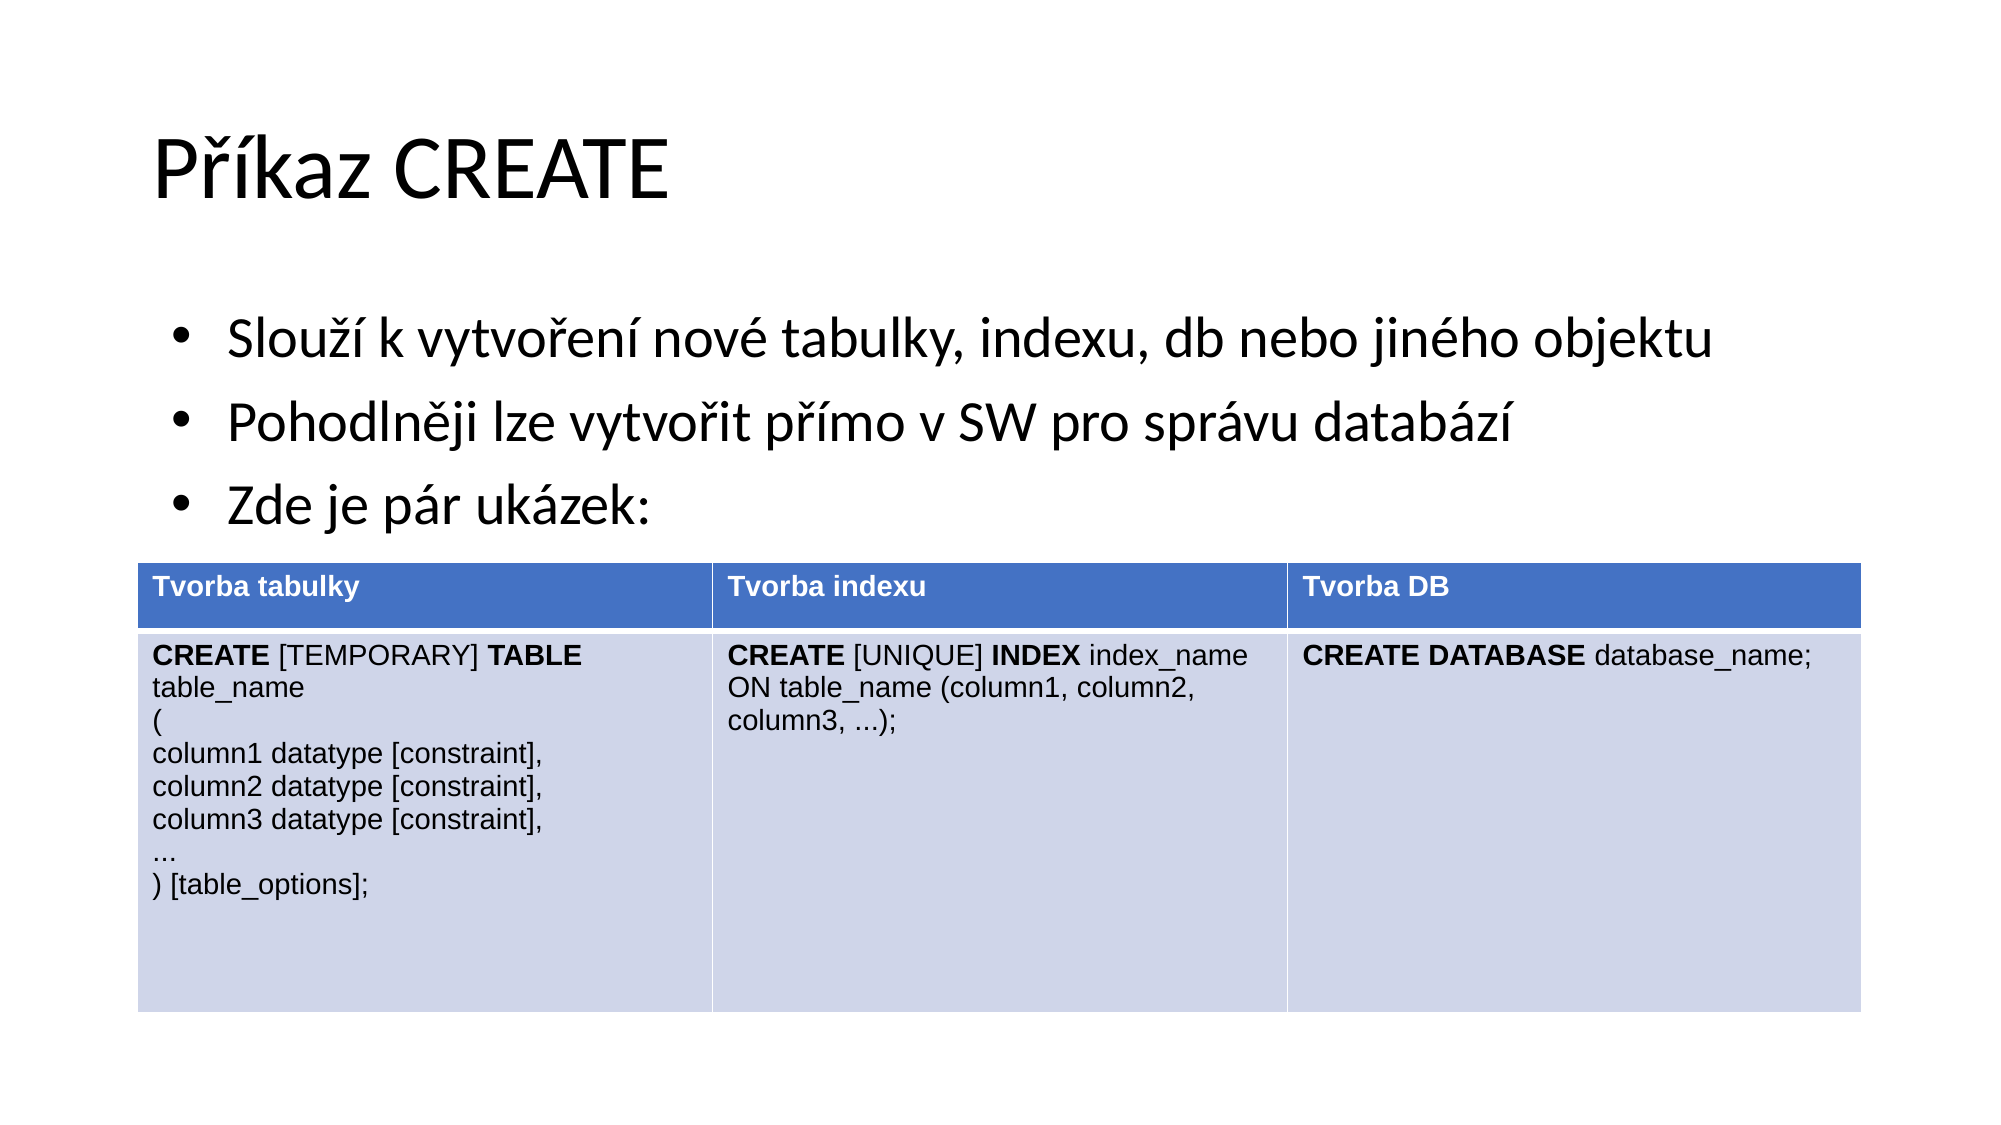

# Příkaz CREATE
Slouží k vytvoření nové tabulky, indexu, db nebo jiného objektu
Pohodlněji lze vytvořit přímo v SW pro správu databází
Zde je pár ukázek:

| Tvorba tabulky | Tvorba indexu | Tvorba DB |
| --- | --- | --- |
| CREATE [TEMPORARY] TABLE table\_name ( column1 datatype [constraint], column2 datatype [constraint], column3 datatype [constraint], ... ) [table\_options]; | CREATE [UNIQUE] INDEX index\_name ON table\_name (column1, column2, column3, ...); | CREATE DATABASE database\_name; |